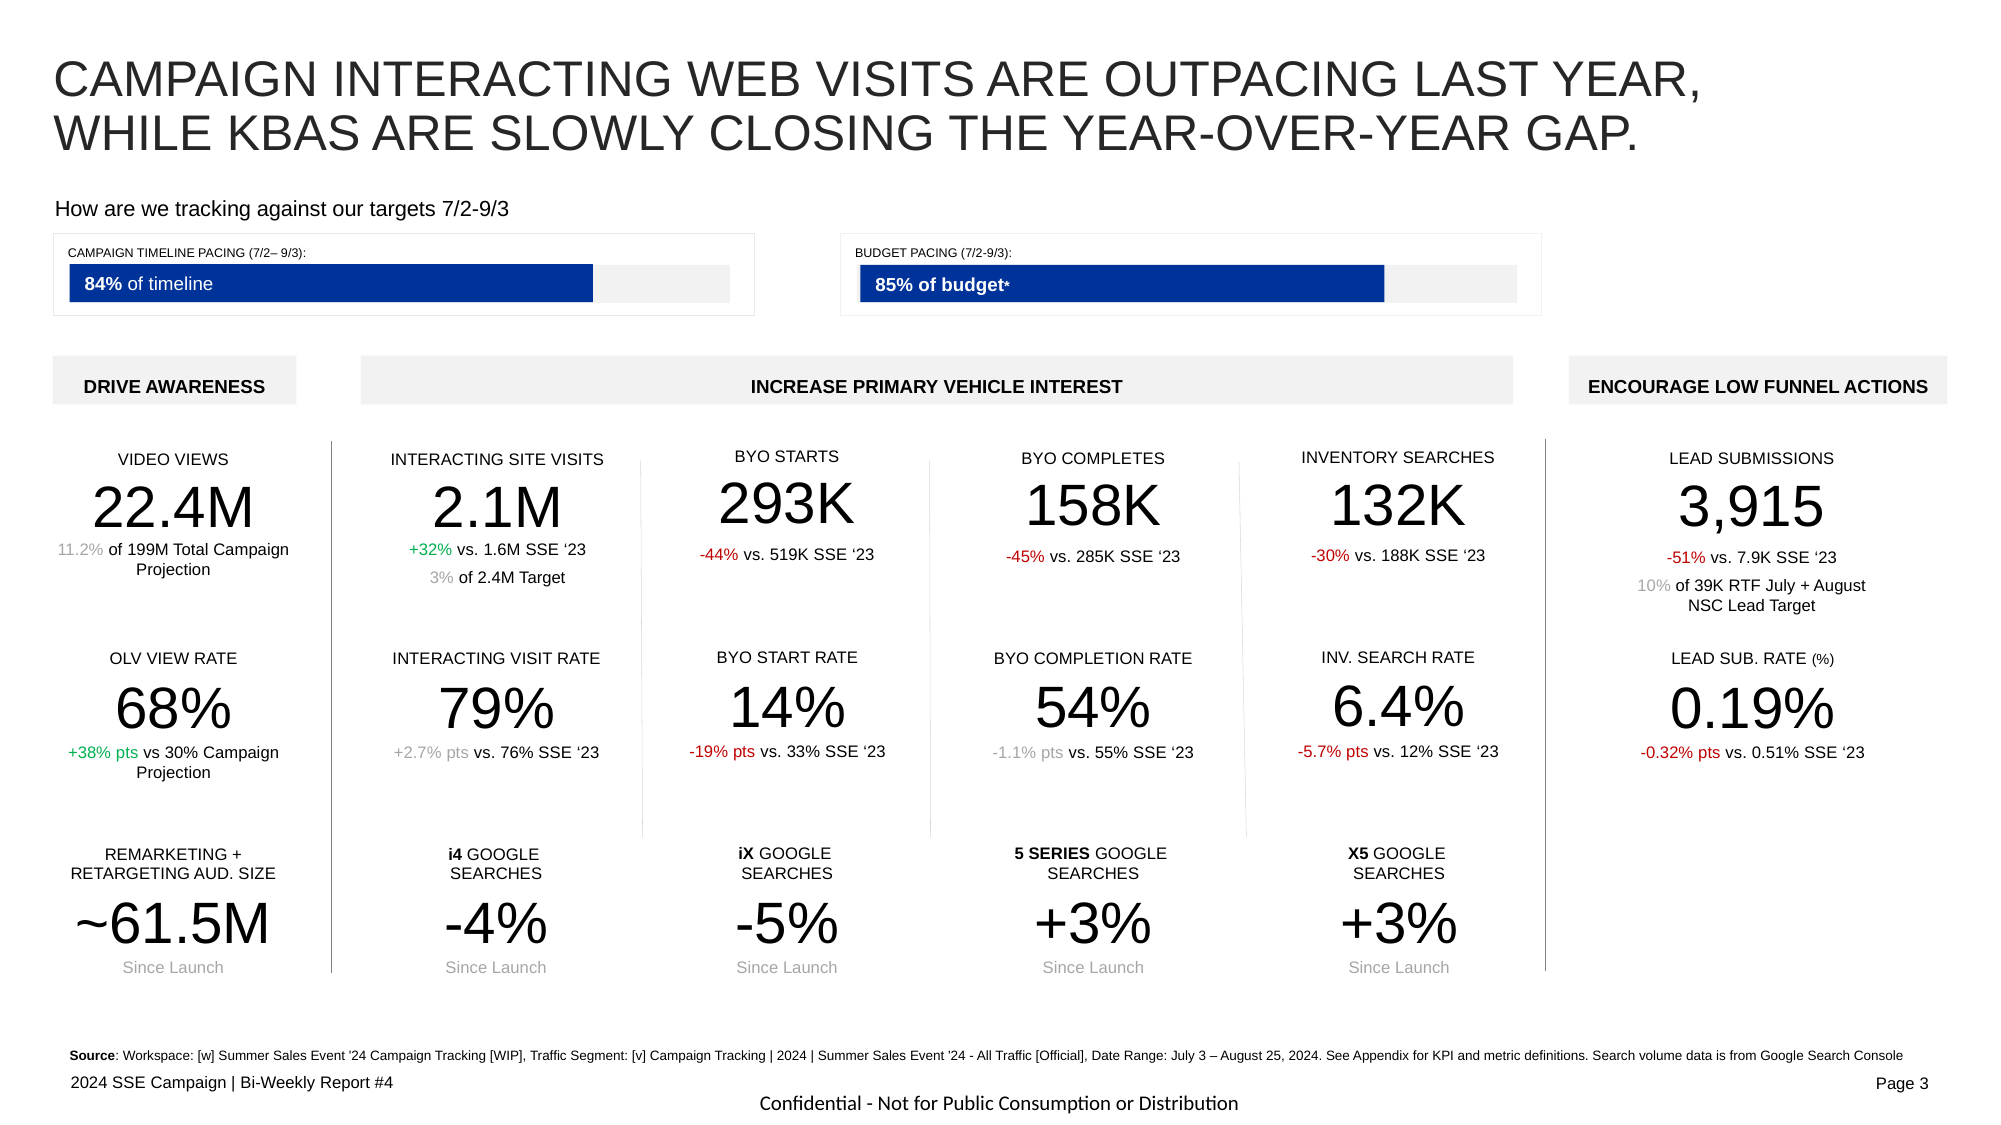

# Campaign Interacting web visits are outpacing last year, while kbas ARE slowly closING the year-over-year gap.
How are we tracking against our targets 7/2-9/3

CAMPAIGN TIMELINE PACING (7/2– 9/3):
84% of timeline

BUDGET PACING (7/2-9/3):

85% of budget*
DRIVE AWARENESS
INCREASE PRIMARY VEHICLE INTEREST
ENCOURAGE LOW FUNNEL ACTIONS
BYO STARTS
293K
-44% vs. 519K SSE ‘23
INVENTORY SEARCHES
132K
-30% vs. 188K SSE ‘23
BYO COMPLETES
158K
-45% vs. 285K SSE ‘23
LEAD SUBMISSIONS
3,915
-51% vs. 7.9K SSE ‘23
10% of 39K RTF July + August NSC Lead Target
INTERACTING SITE VISITS
2.1M
+32% vs. 1.6M SSE ‘23
3% of 2.4M Target
VIDEO VIEWS
22.4M
11.2% of 199M Total Campaign Projection
INV. SEARCH RATE
6.4%
-5.7% pts vs. 12% SSE ‘23

BYO START RATE
14%
-19% pts vs. 33% SSE ‘23
BYO COMPLETION RATE
54%
-1.1% pts vs. 55% SSE ‘23
OLV VIEW RATE
68%
+38% pts vs 30% Campaign Projection
INTERACTING VISIT RATE
79%
+2.7% pts vs. 76% SSE ‘23
LEAD SUB. RATE (%)
0.19%
-0.32% pts vs. 0.51% SSE ‘23
X5 GOOGLE
SEARCHES
+3%
Since Launch
iX GOOGLE
SEARCHES
-5%
Since Launch
5 SERIES GOOGLE
SEARCHES
+3%
Since Launch
i4 GOOGLE
SEARCHES
-4%
Since Launch
REMARKETING + RETARGETING AUD. SIZE
~61.5M
Since Launch
Source: Workspace: [w] Summer Sales Event '24 Campaign Tracking [WIP], Traffic Segment: [v] Campaign Tracking | 2024 | Summer Sales Event '24 - All Traffic [Official], Date Range: July 3 – August 25, 2024. See Appendix for KPI and metric definitions. Search volume data is from Google Search Console
2024 SSE Campaign | Bi-Weekly Report #4
Page 3